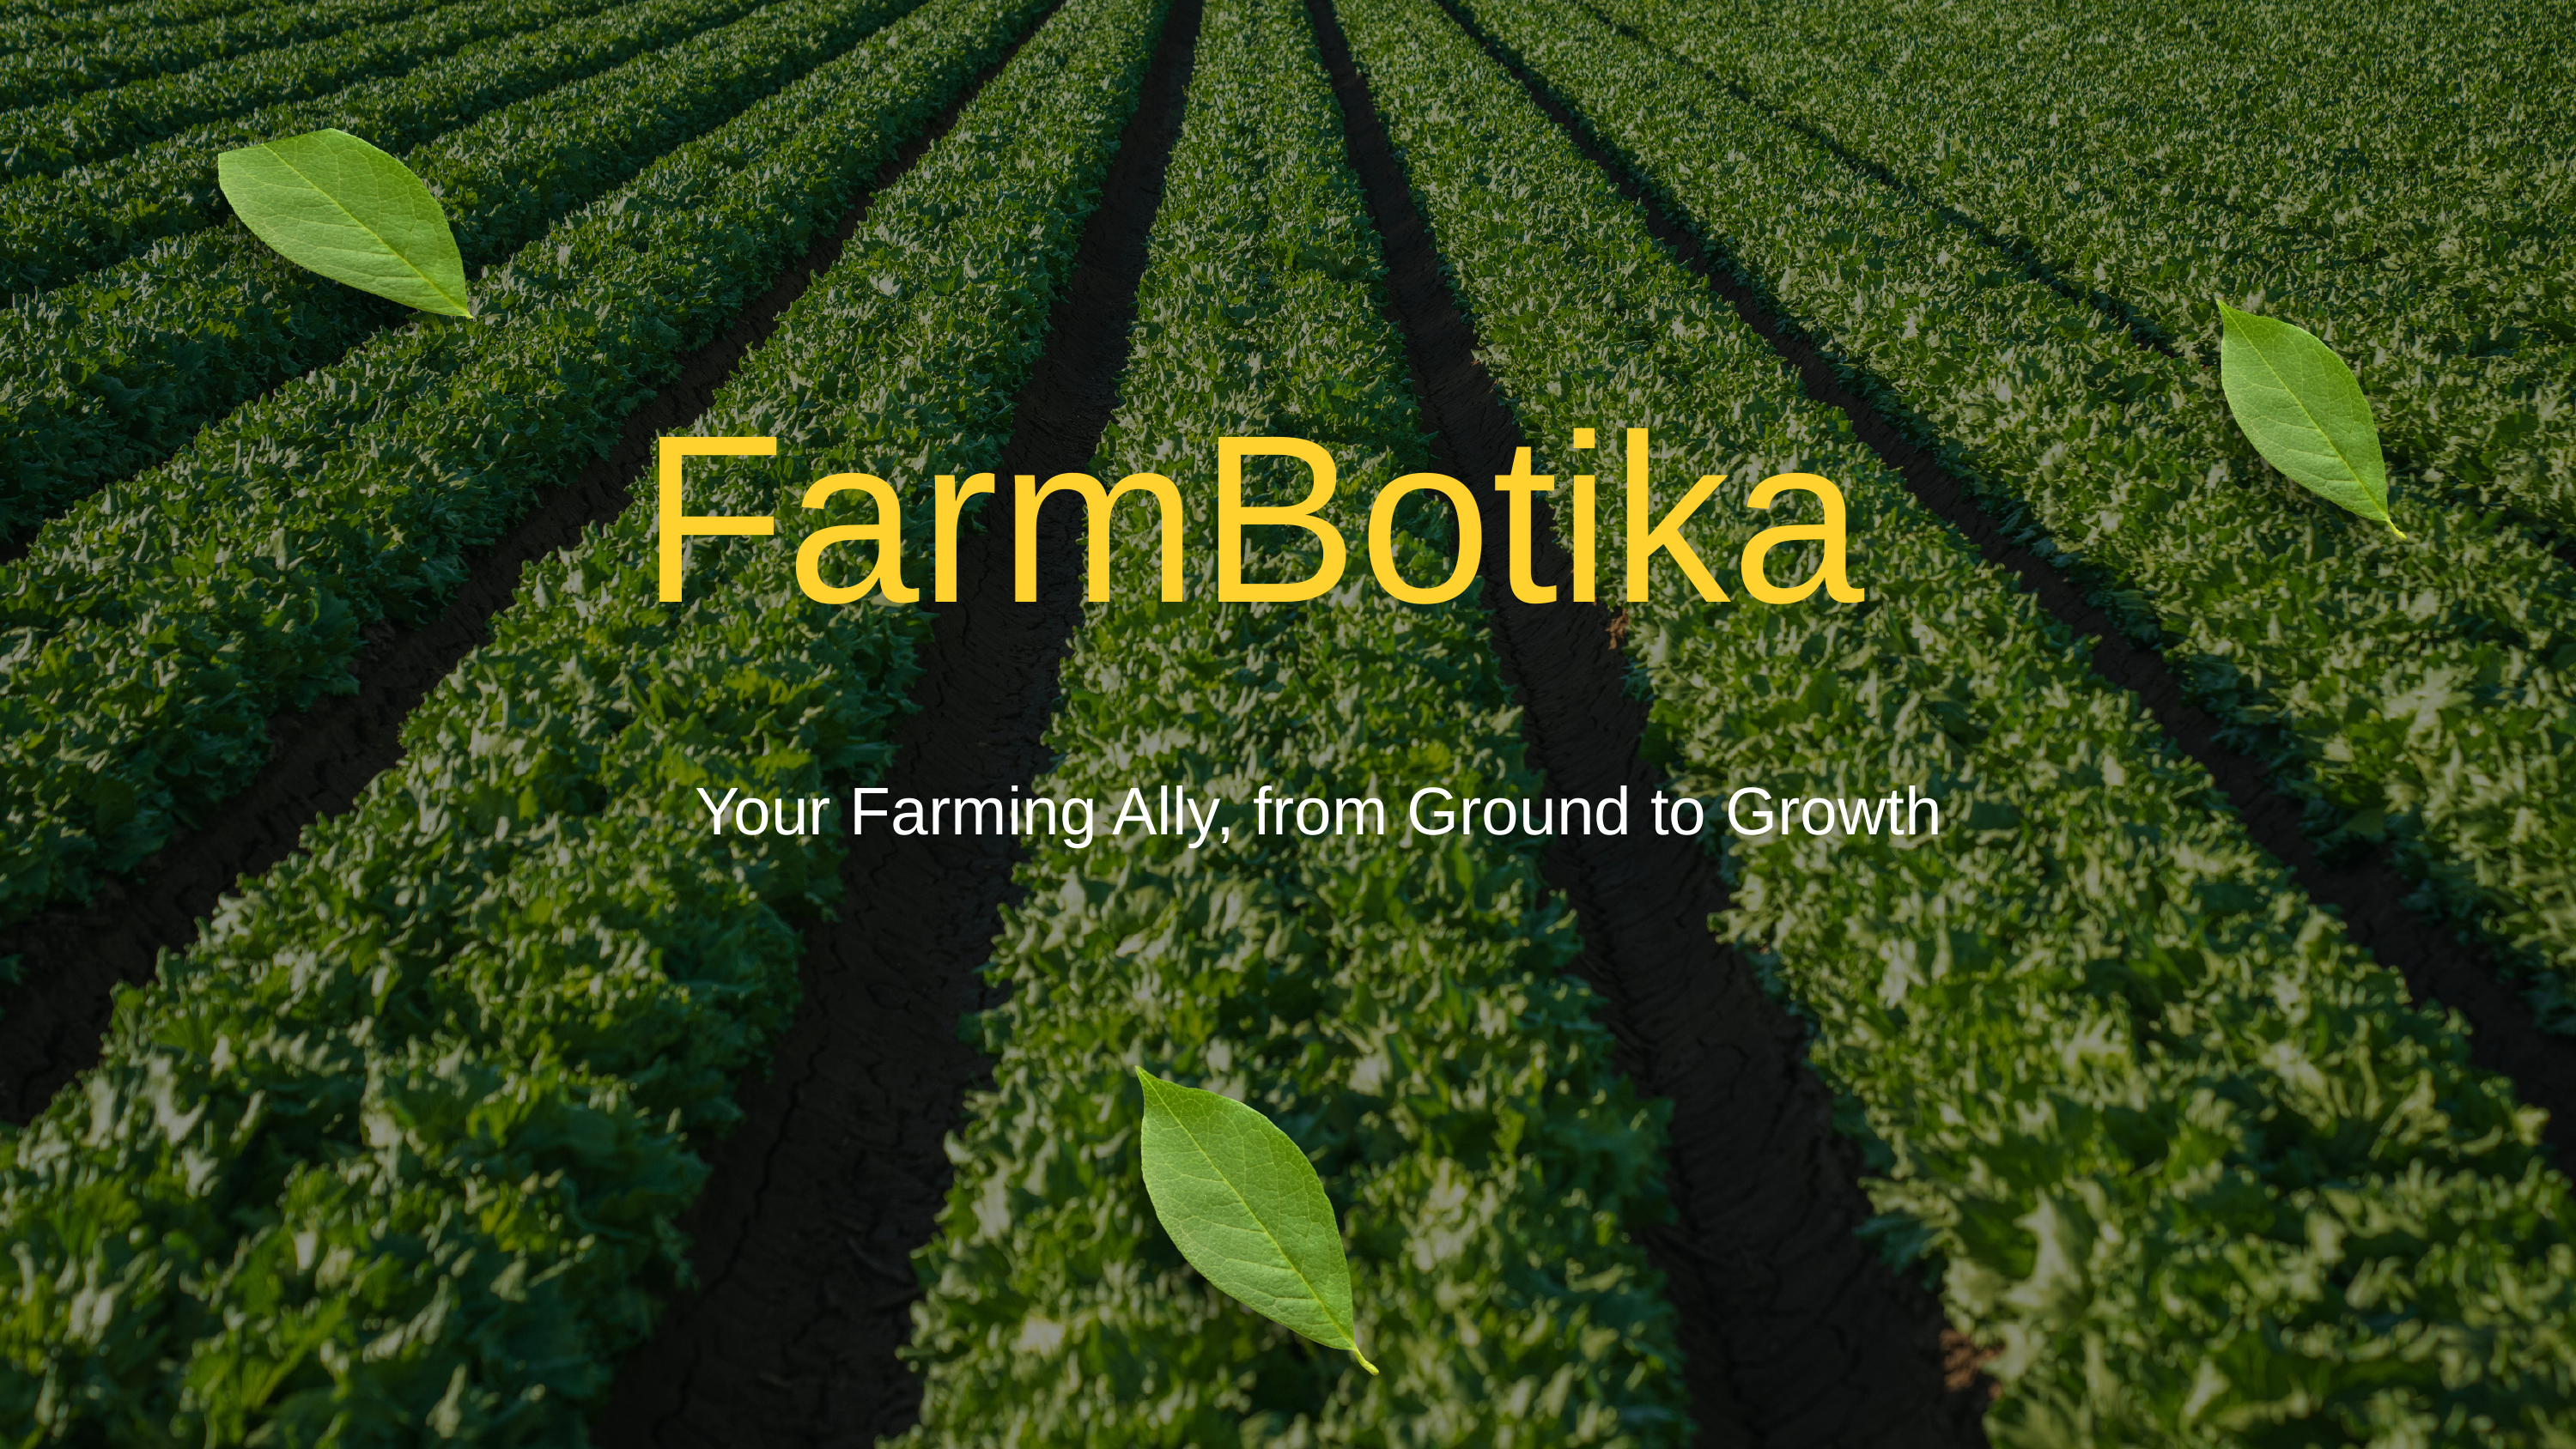

FarmBotika
Your Farming Ally, from Ground to Growth